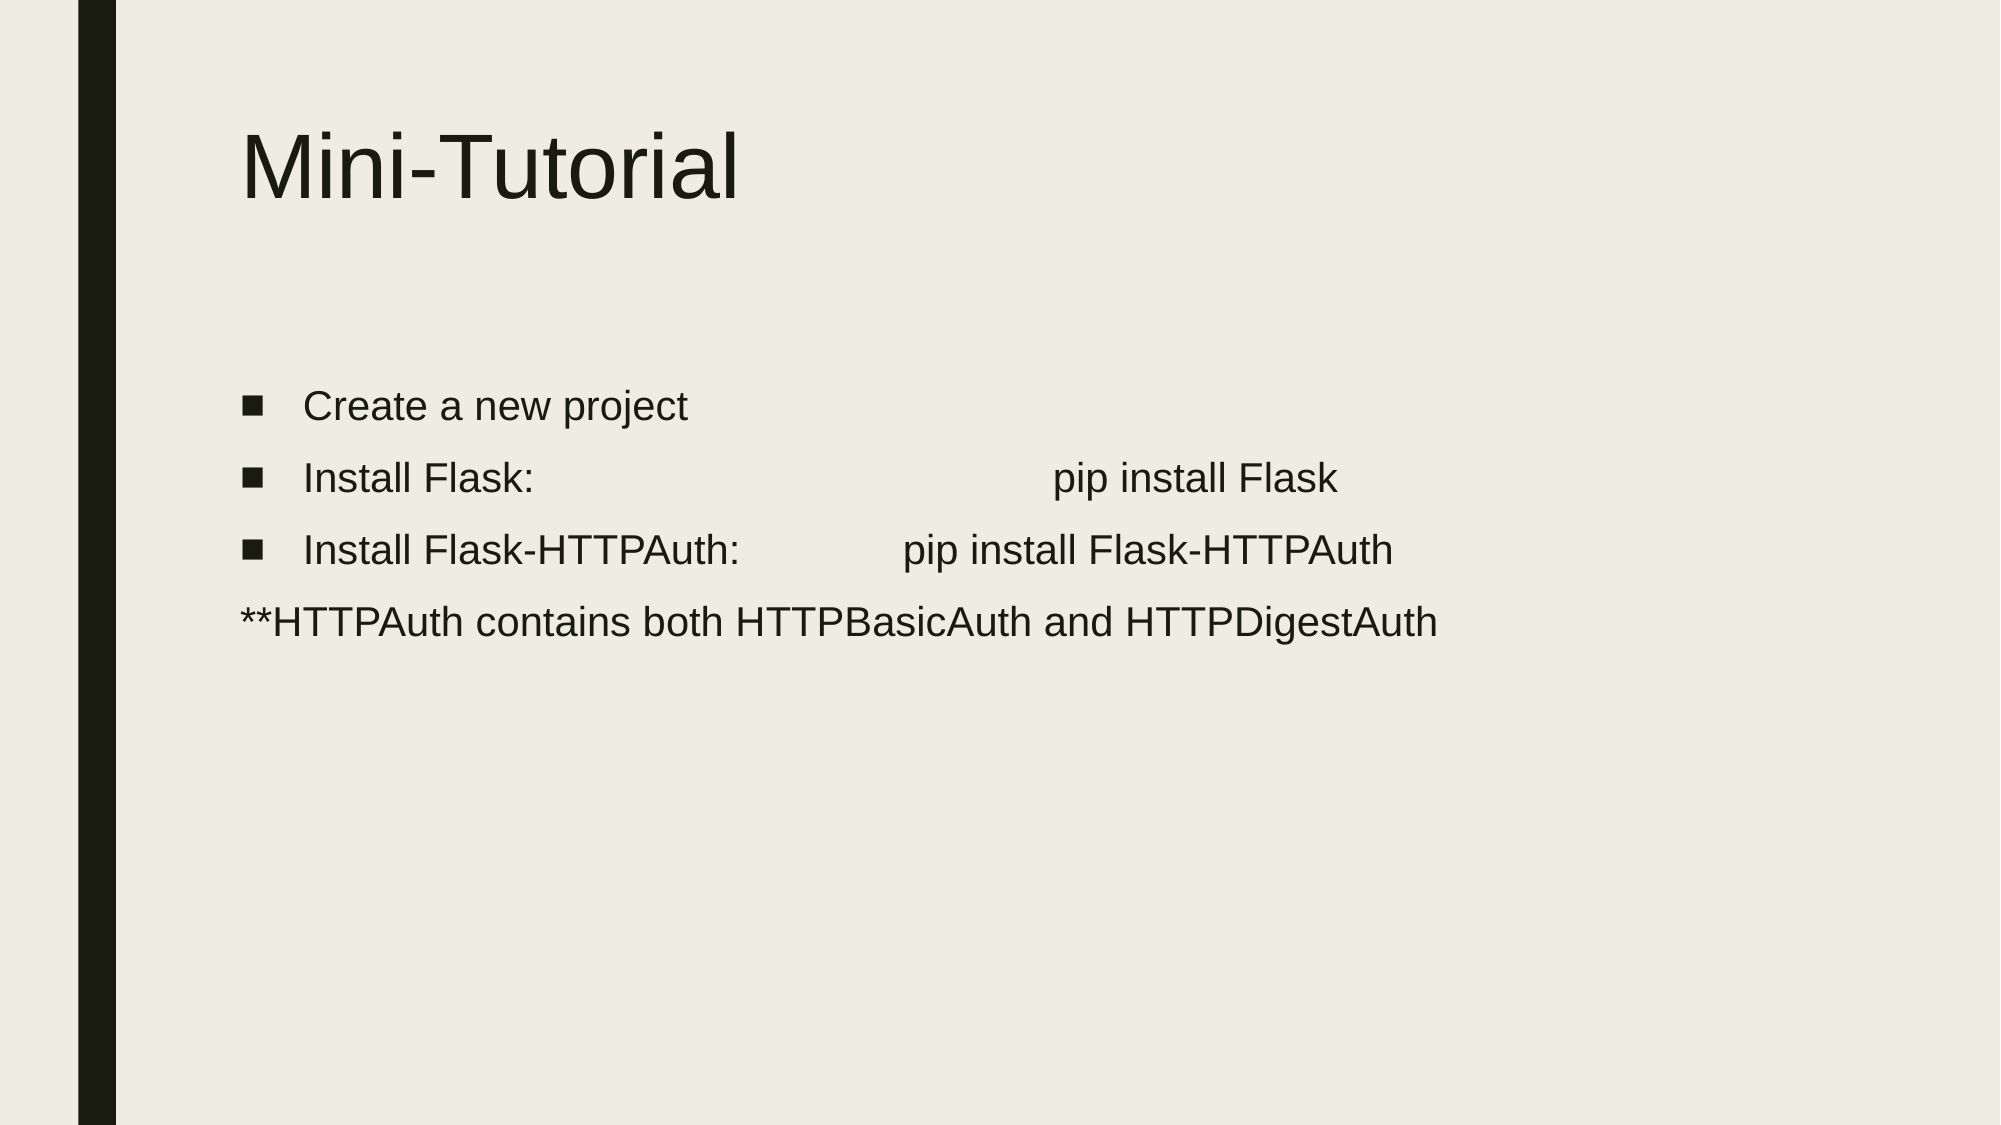

# Mini-Tutorial
Create a new project
Install Flask:				pip install Flask
Install Flask-HTTPAuth:		pip install Flask-HTTPAuth
**HTTPAuth contains both HTTPBasicAuth and HTTPDigestAuth